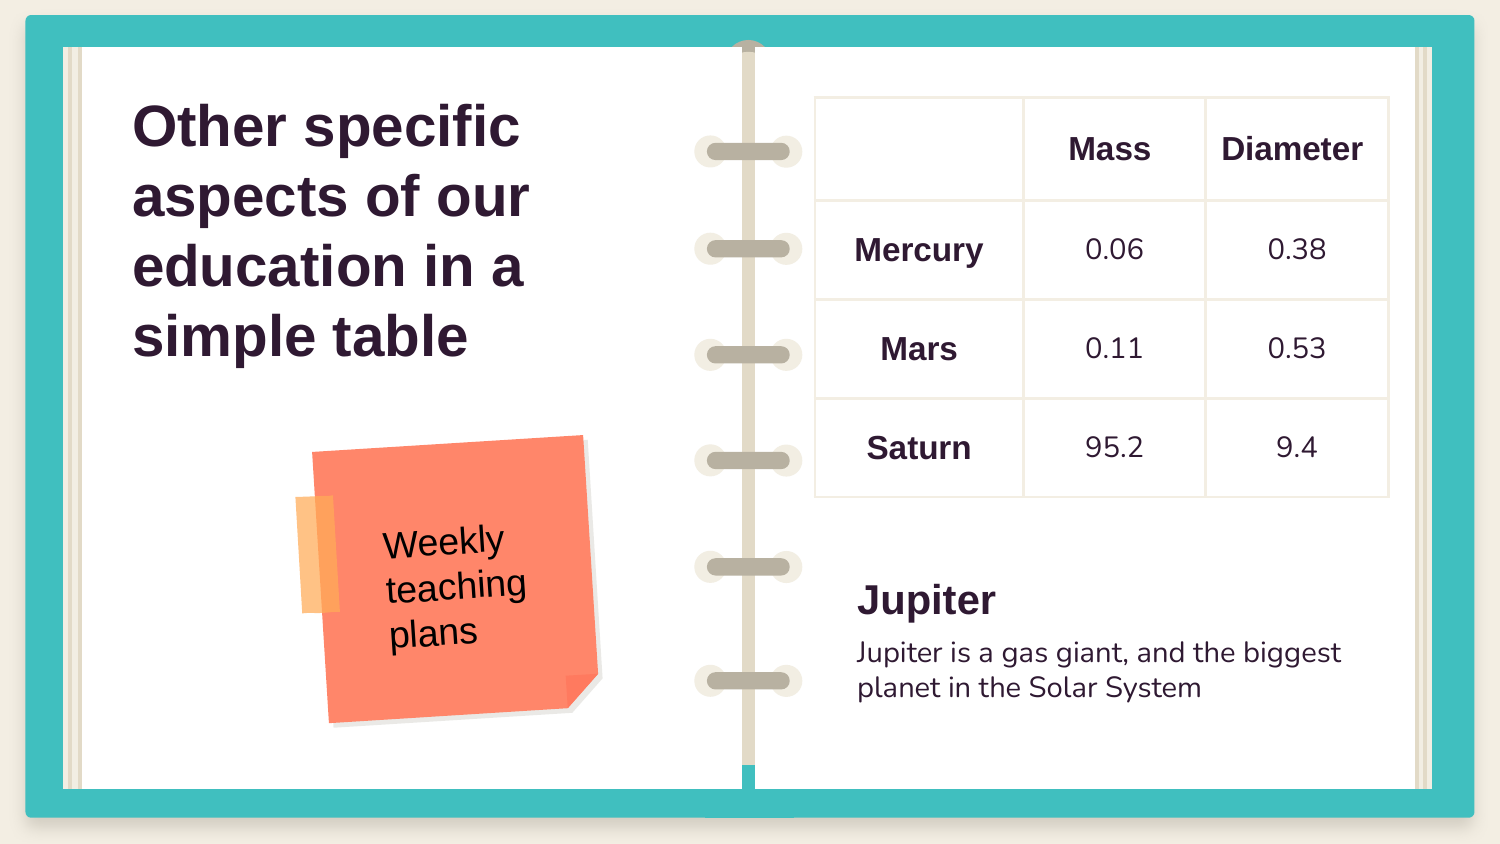

# Other specific aspects of our education in a simple table
|  | Mass | Diameter |
| --- | --- | --- |
| Mercury | 0.06 | 0.38 |
| Mars | 0.11 | 0.53 |
| Saturn | 95.2 | 9.4 |

Weekly teaching plans
Jupiter
Jupiter is a gas giant, and the biggest planet in the Solar System